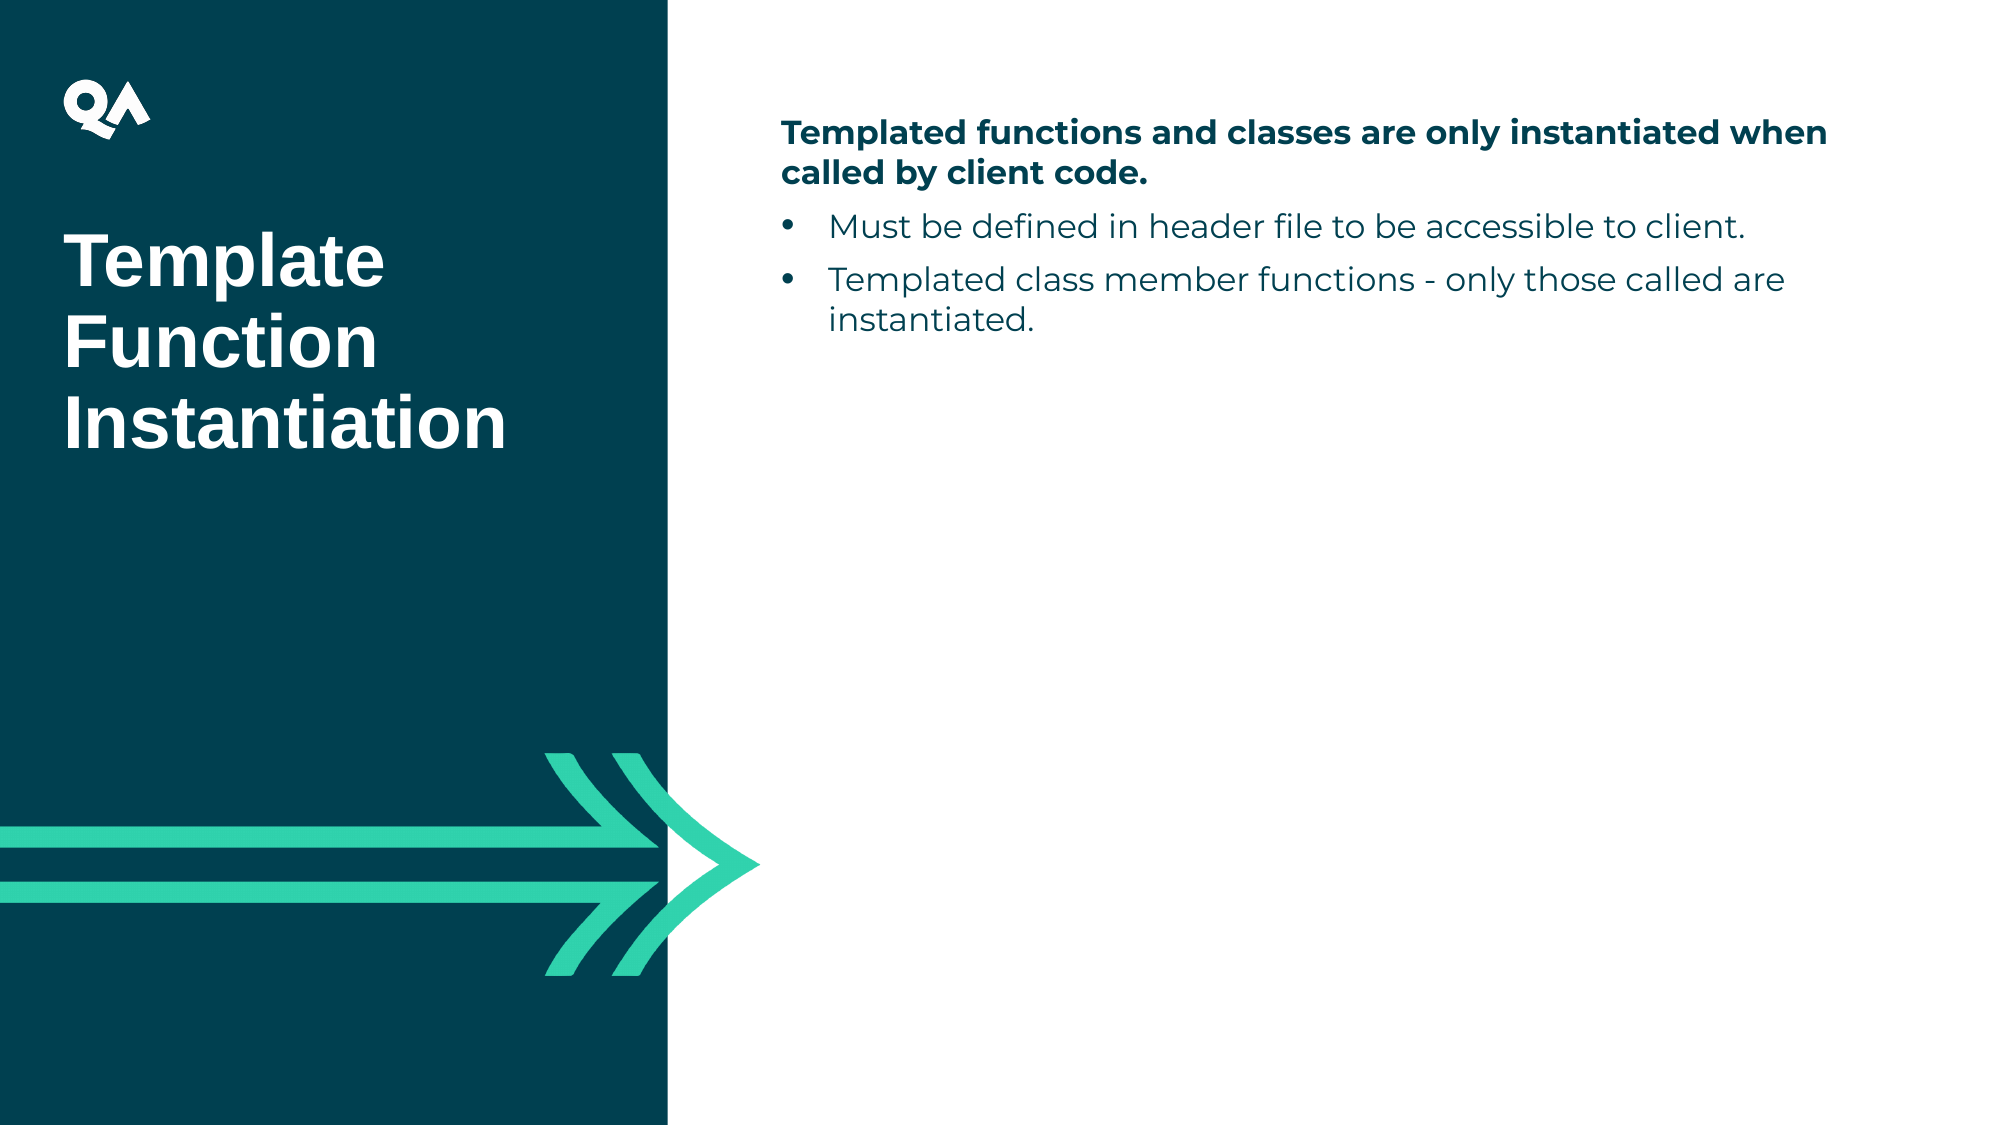

Templated functions and classes are only instantiated when called by client code.
Must be defined in header file to be accessible to client.
Templated class member functions - only those called are instantiated.

Template Function Instantiation